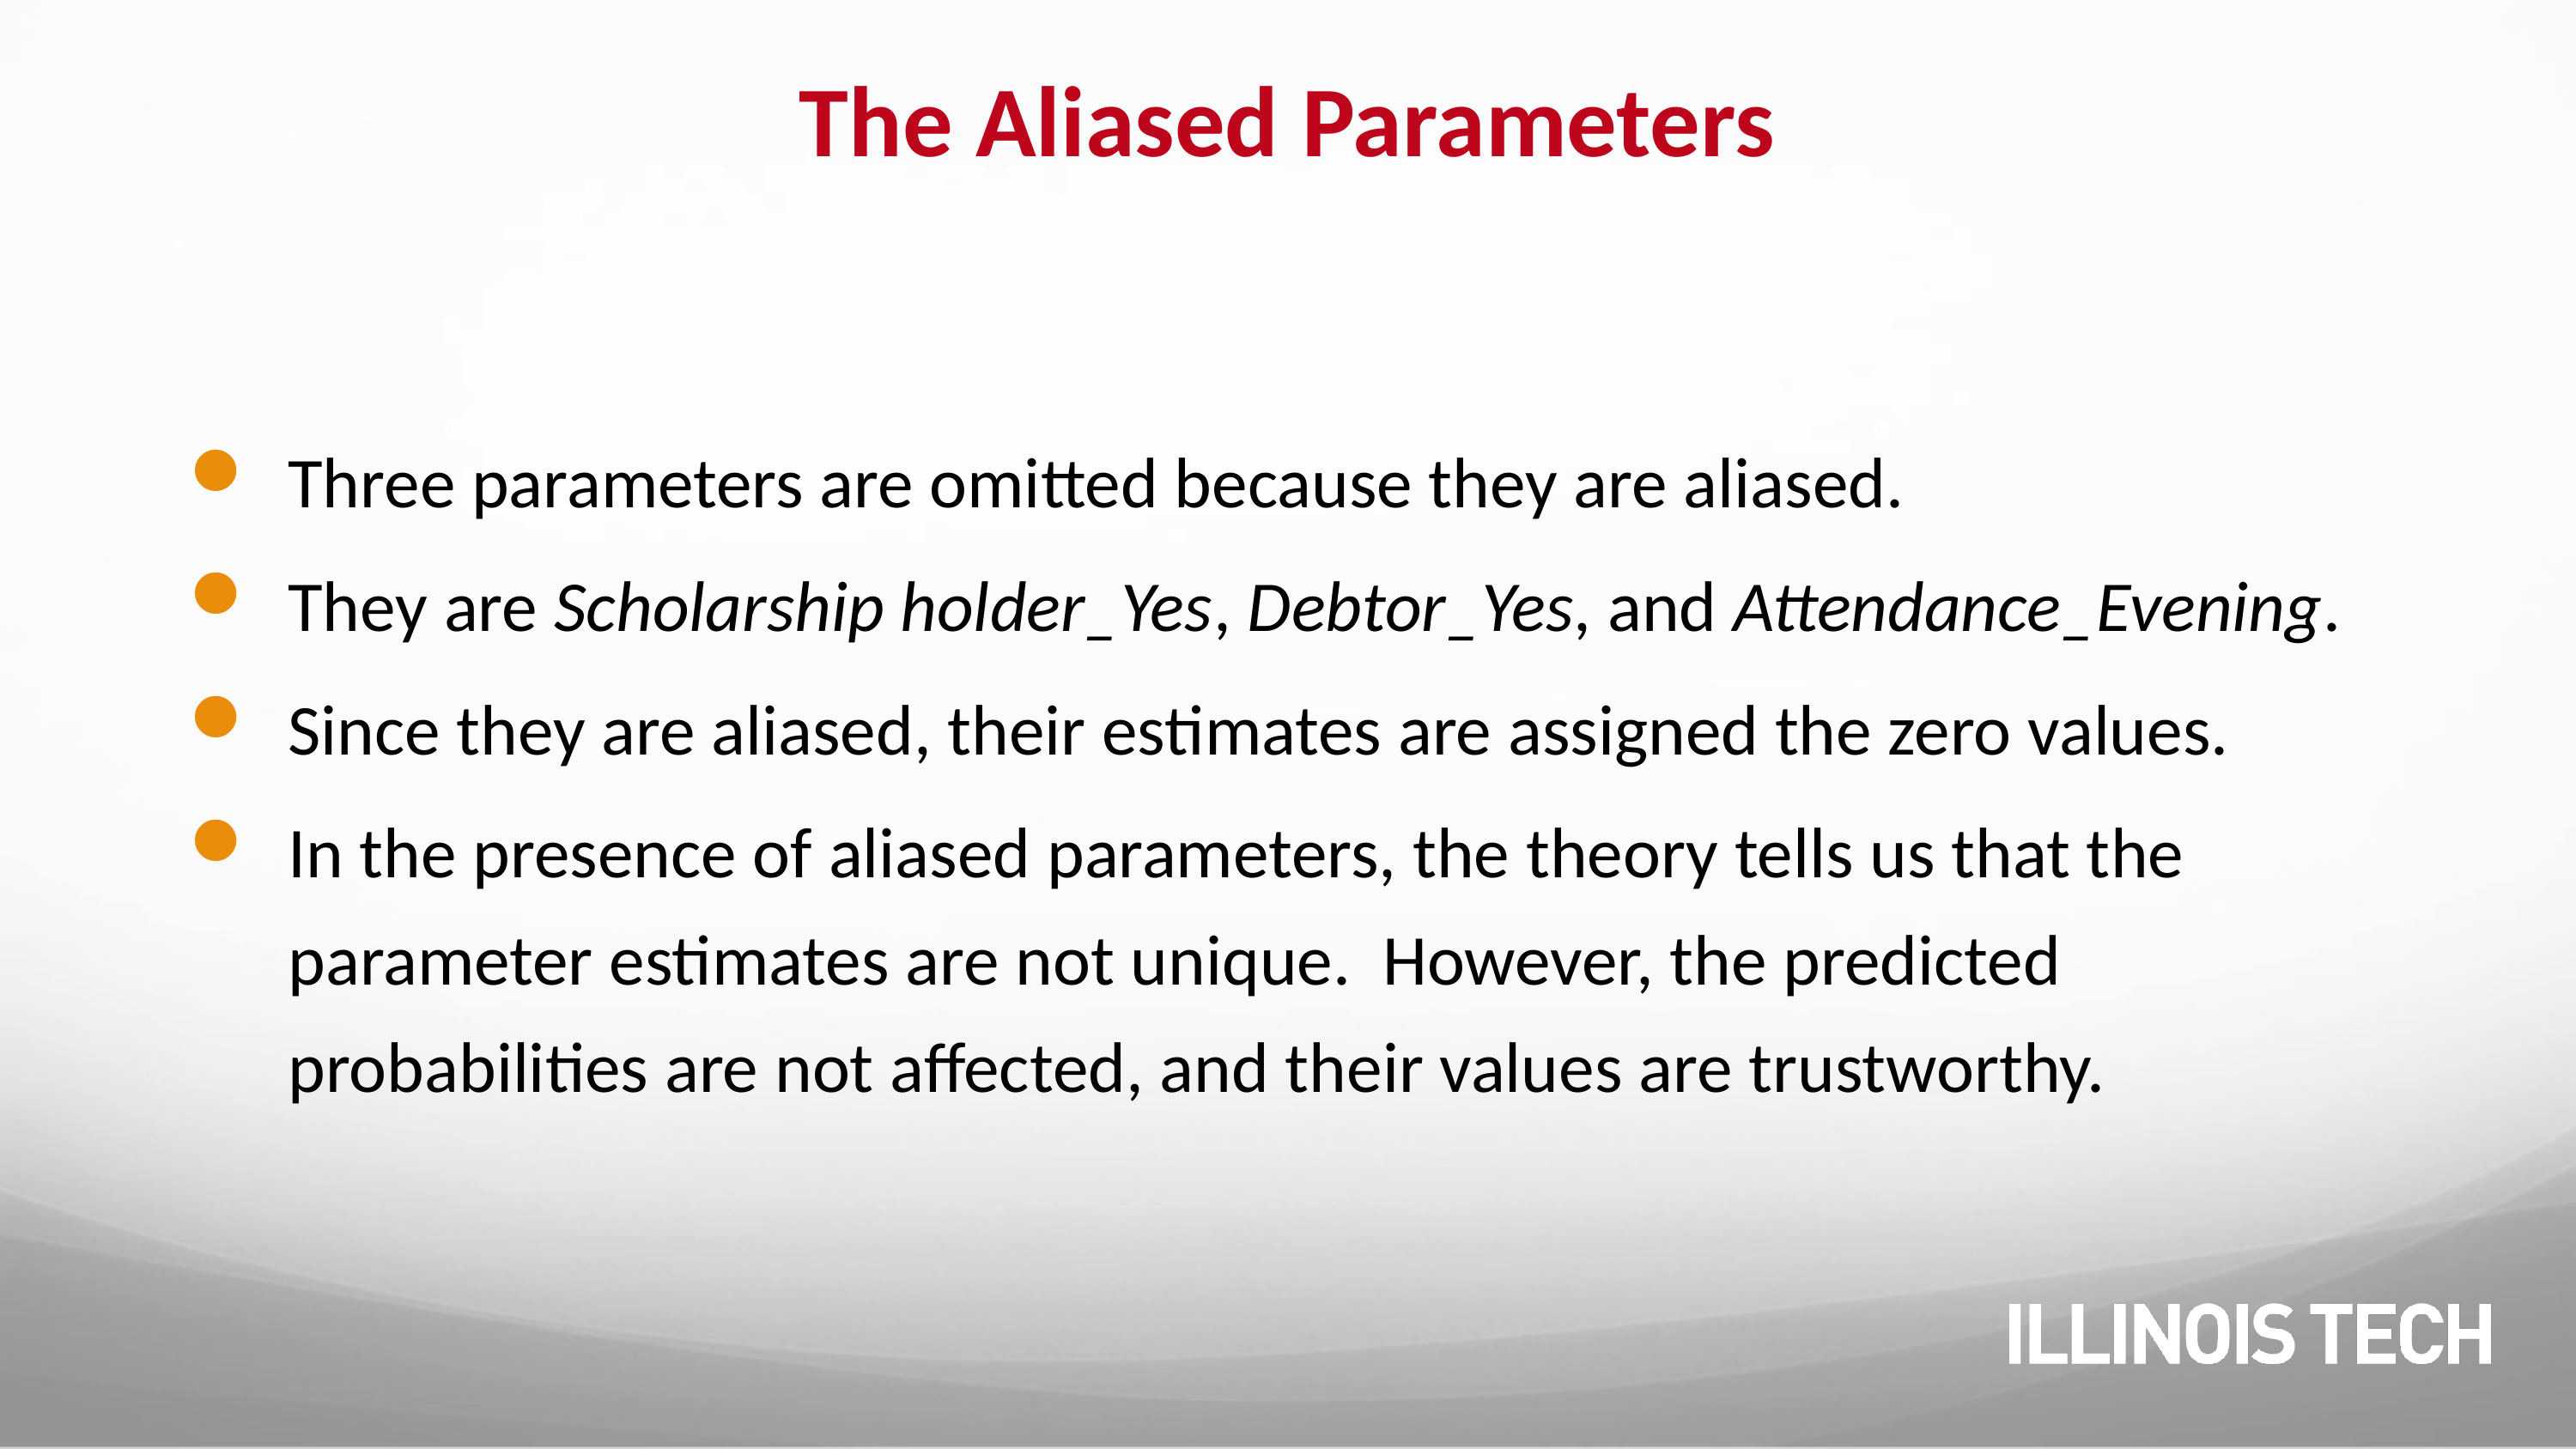

# The Aliased Parameters
Three parameters are omitted because they are aliased.
They are Scholarship holder_Yes, Debtor_Yes, and Attendance_Evening.
Since they are aliased, their estimates are assigned the zero values.
In the presence of aliased parameters, the theory tells us that the parameter estimates are not unique.  However, the predicted probabilities are not affected, and their values are trustworthy.